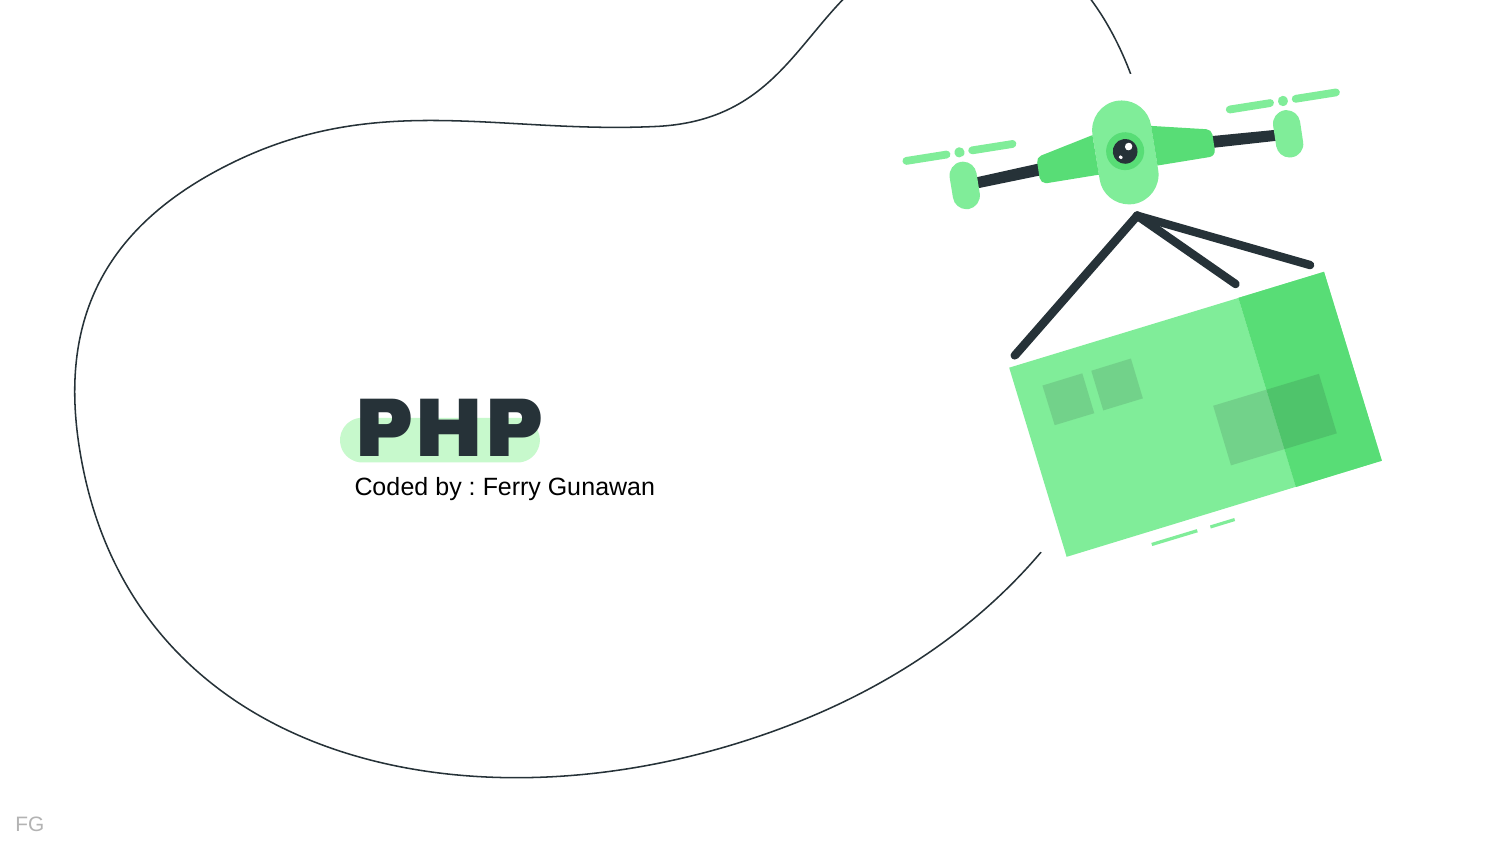

# PHP

Coded by : Ferry Gunawan
FG